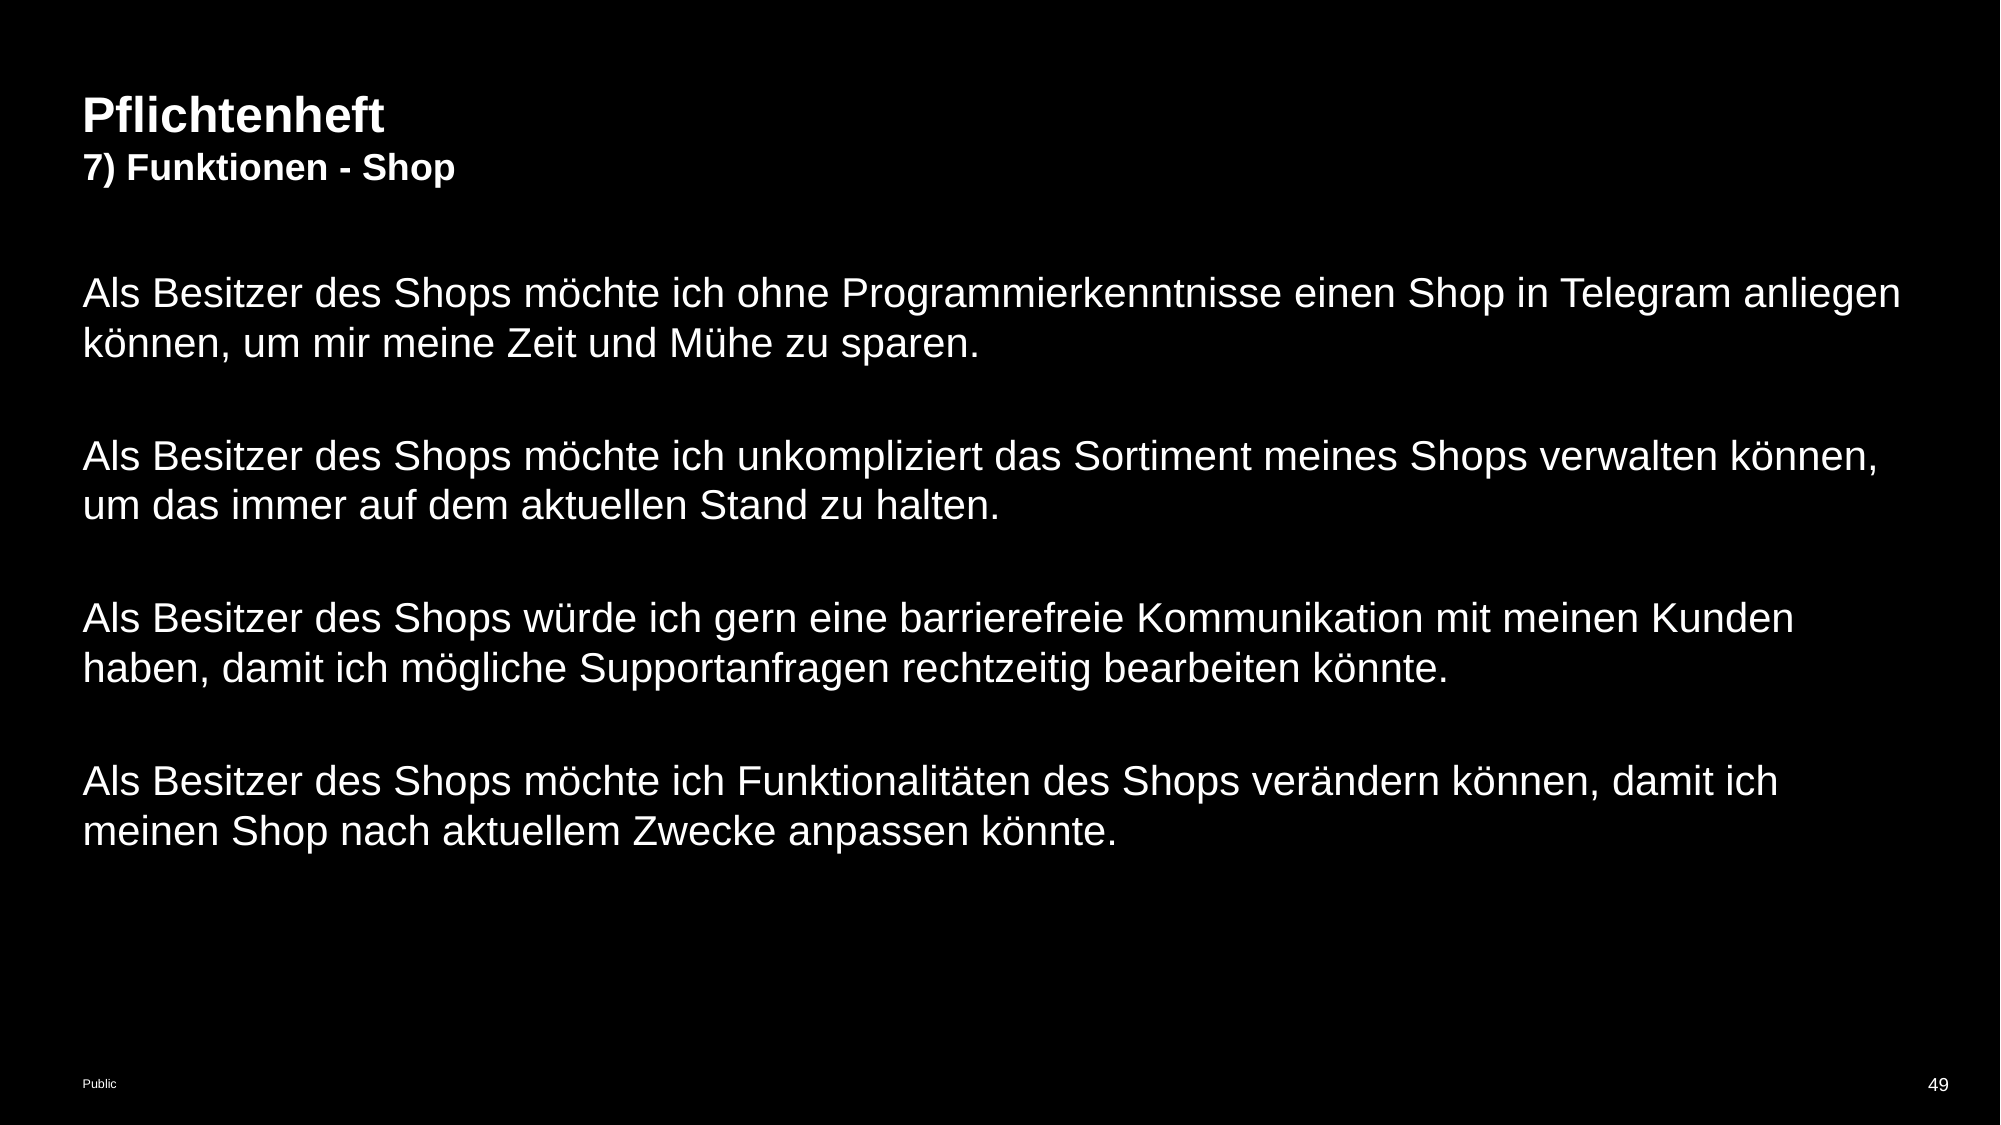

# Pflichtenheft
7) Funktionen - Shop
Als Besitzer des Shops möchte ich ohne Programmierkenntnisse einen Shop in Telegram anliegen können, um mir meine Zeit und Mühe zu sparen.
Als Besitzer des Shops möchte ich unkompliziert das Sortiment meines Shops verwalten können, um das immer auf dem aktuellen Stand zu halten.
Als Besitzer des Shops würde ich gern eine barrierefreie Kommunikation mit meinen Kunden haben, damit ich mögliche Supportanfragen rechtzeitig bearbeiten könnte.
Als Besitzer des Shops möchte ich Funktionalitäten des Shops verändern können, damit ich meinen Shop nach aktuellem Zwecke anpassen könnte.